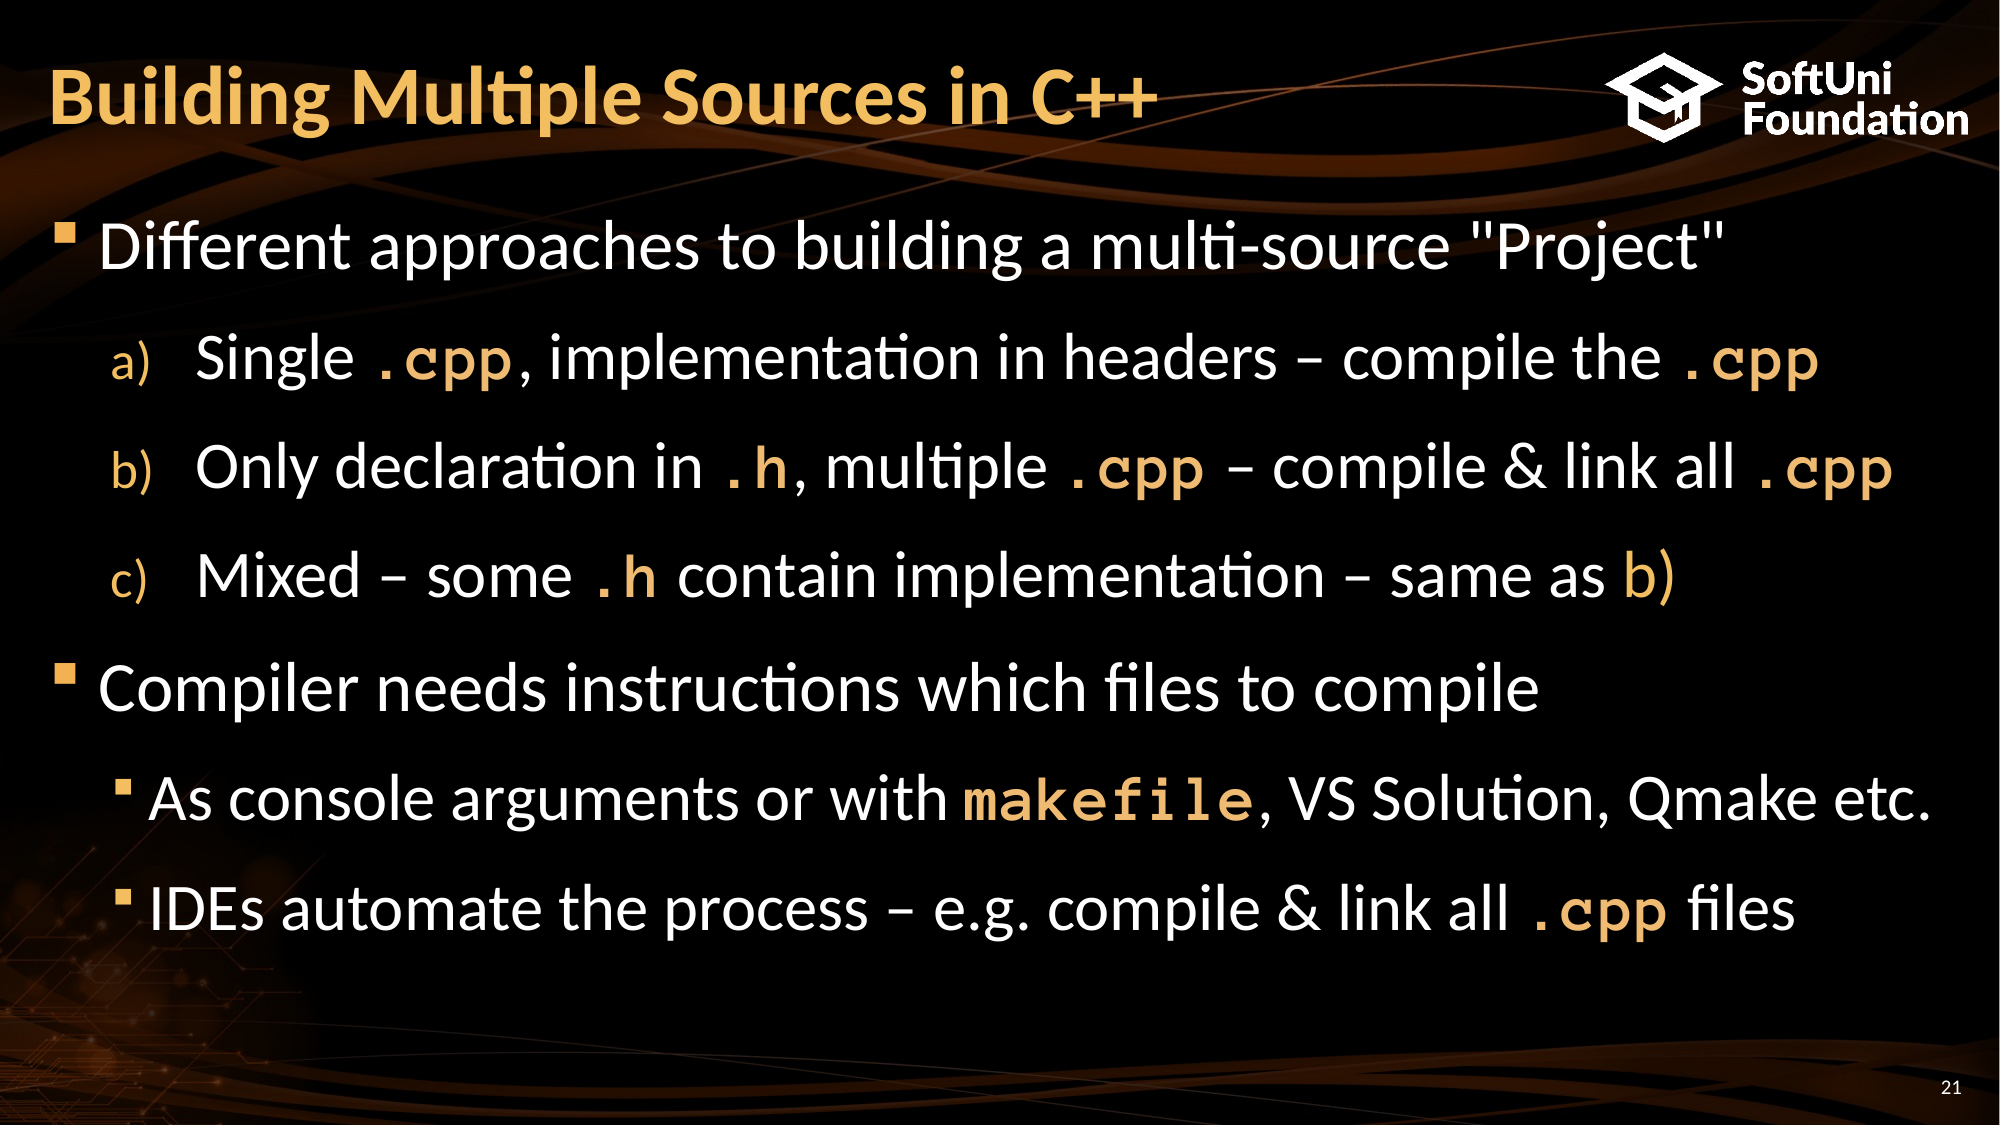

# Building Multiple Sources in C++
Different approaches to building a multi-source "Project"
Single .cpp, implementation in headers – compile the .cpp
Only declaration in .h, multiple .cpp – compile & link all .cpp
Mixed – some .h contain implementation – same as b)
Compiler needs instructions which files to compile
As console arguments or with makefile, VS Solution, Qmake etc.
IDEs automate the process – e.g. compile & link all .cpp files
21